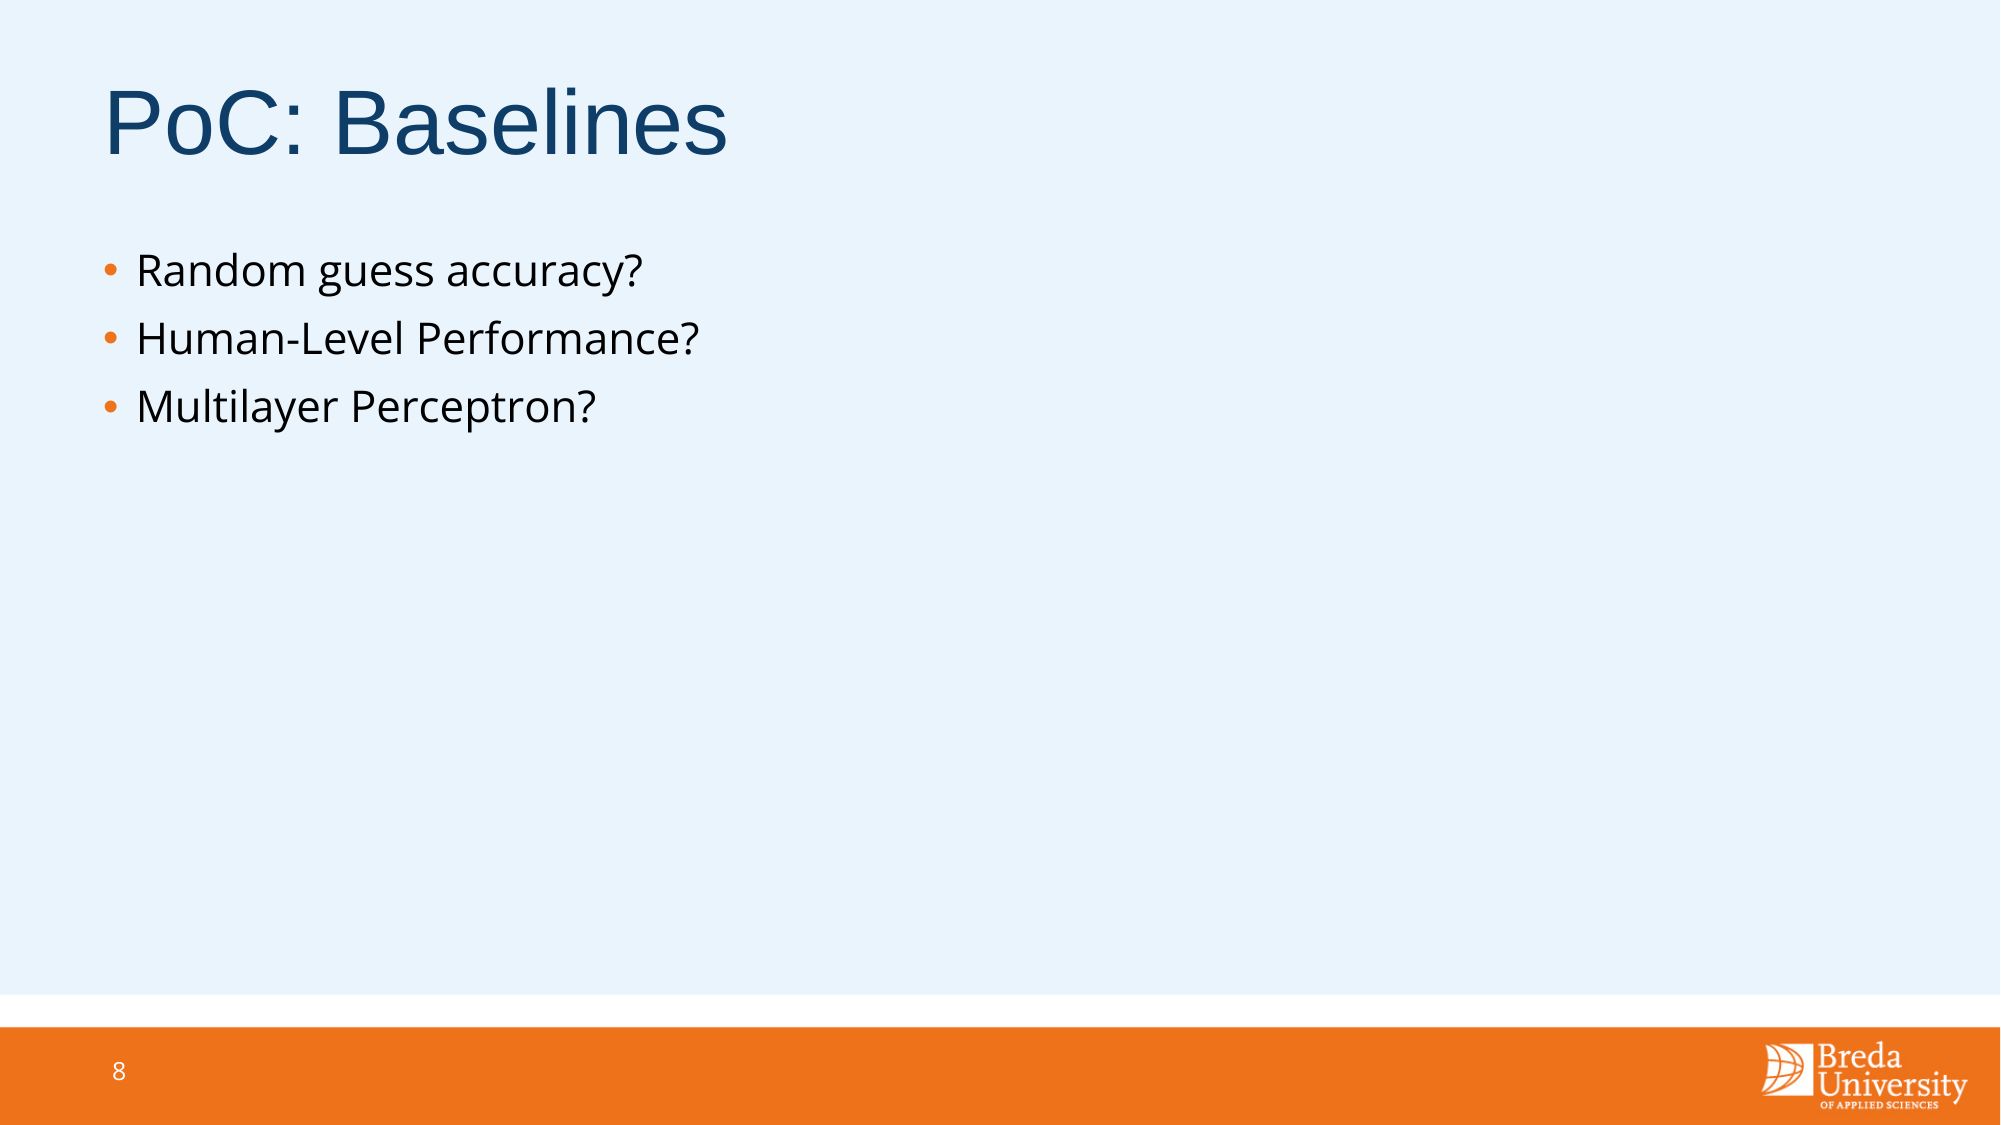

# PoC: Baselines

Random guess accuracy?
Human-Level Performance?
Multilayer Perceptron?
8